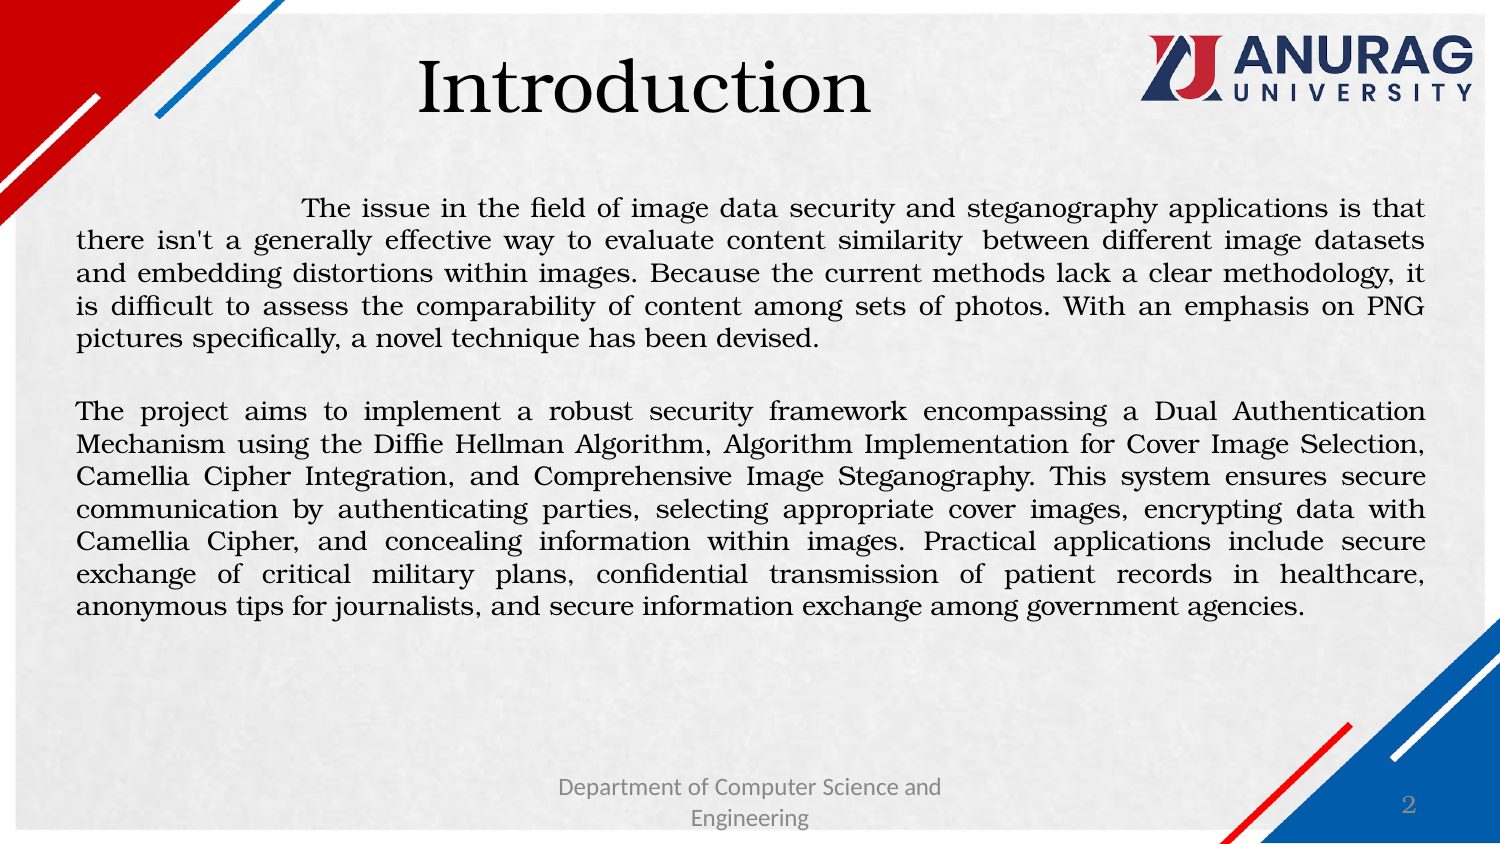

# Introduction
                     The issue in the field of image data security and steganography applications is that there isn't a generally effective way to evaluate content similarity between different image datasets and embedding distortions within images. Because the current methods lack a clear methodology, it is difficult to assess the comparability of content among sets of photos. With an emphasis on PNG pictures specifically, a novel technique has been devised.

The project aims to implement a robust security framework encompassing a Dual Authentication Mechanism using the Diffie Hellman Algorithm, Algorithm Implementation for Cover Image Selection, Camellia Cipher Integration, and Comprehensive Image Steganography. This system ensures secure communication by authenticating parties, selecting appropriate cover images, encrypting data with Camellia Cipher, and concealing information within images. Practical applications include secure exchange of critical military plans, confidential transmission of patient records in healthcare, anonymous tips for journalists, and secure information exchange among government agencies.
Department of Computer Science and
Engineering
2